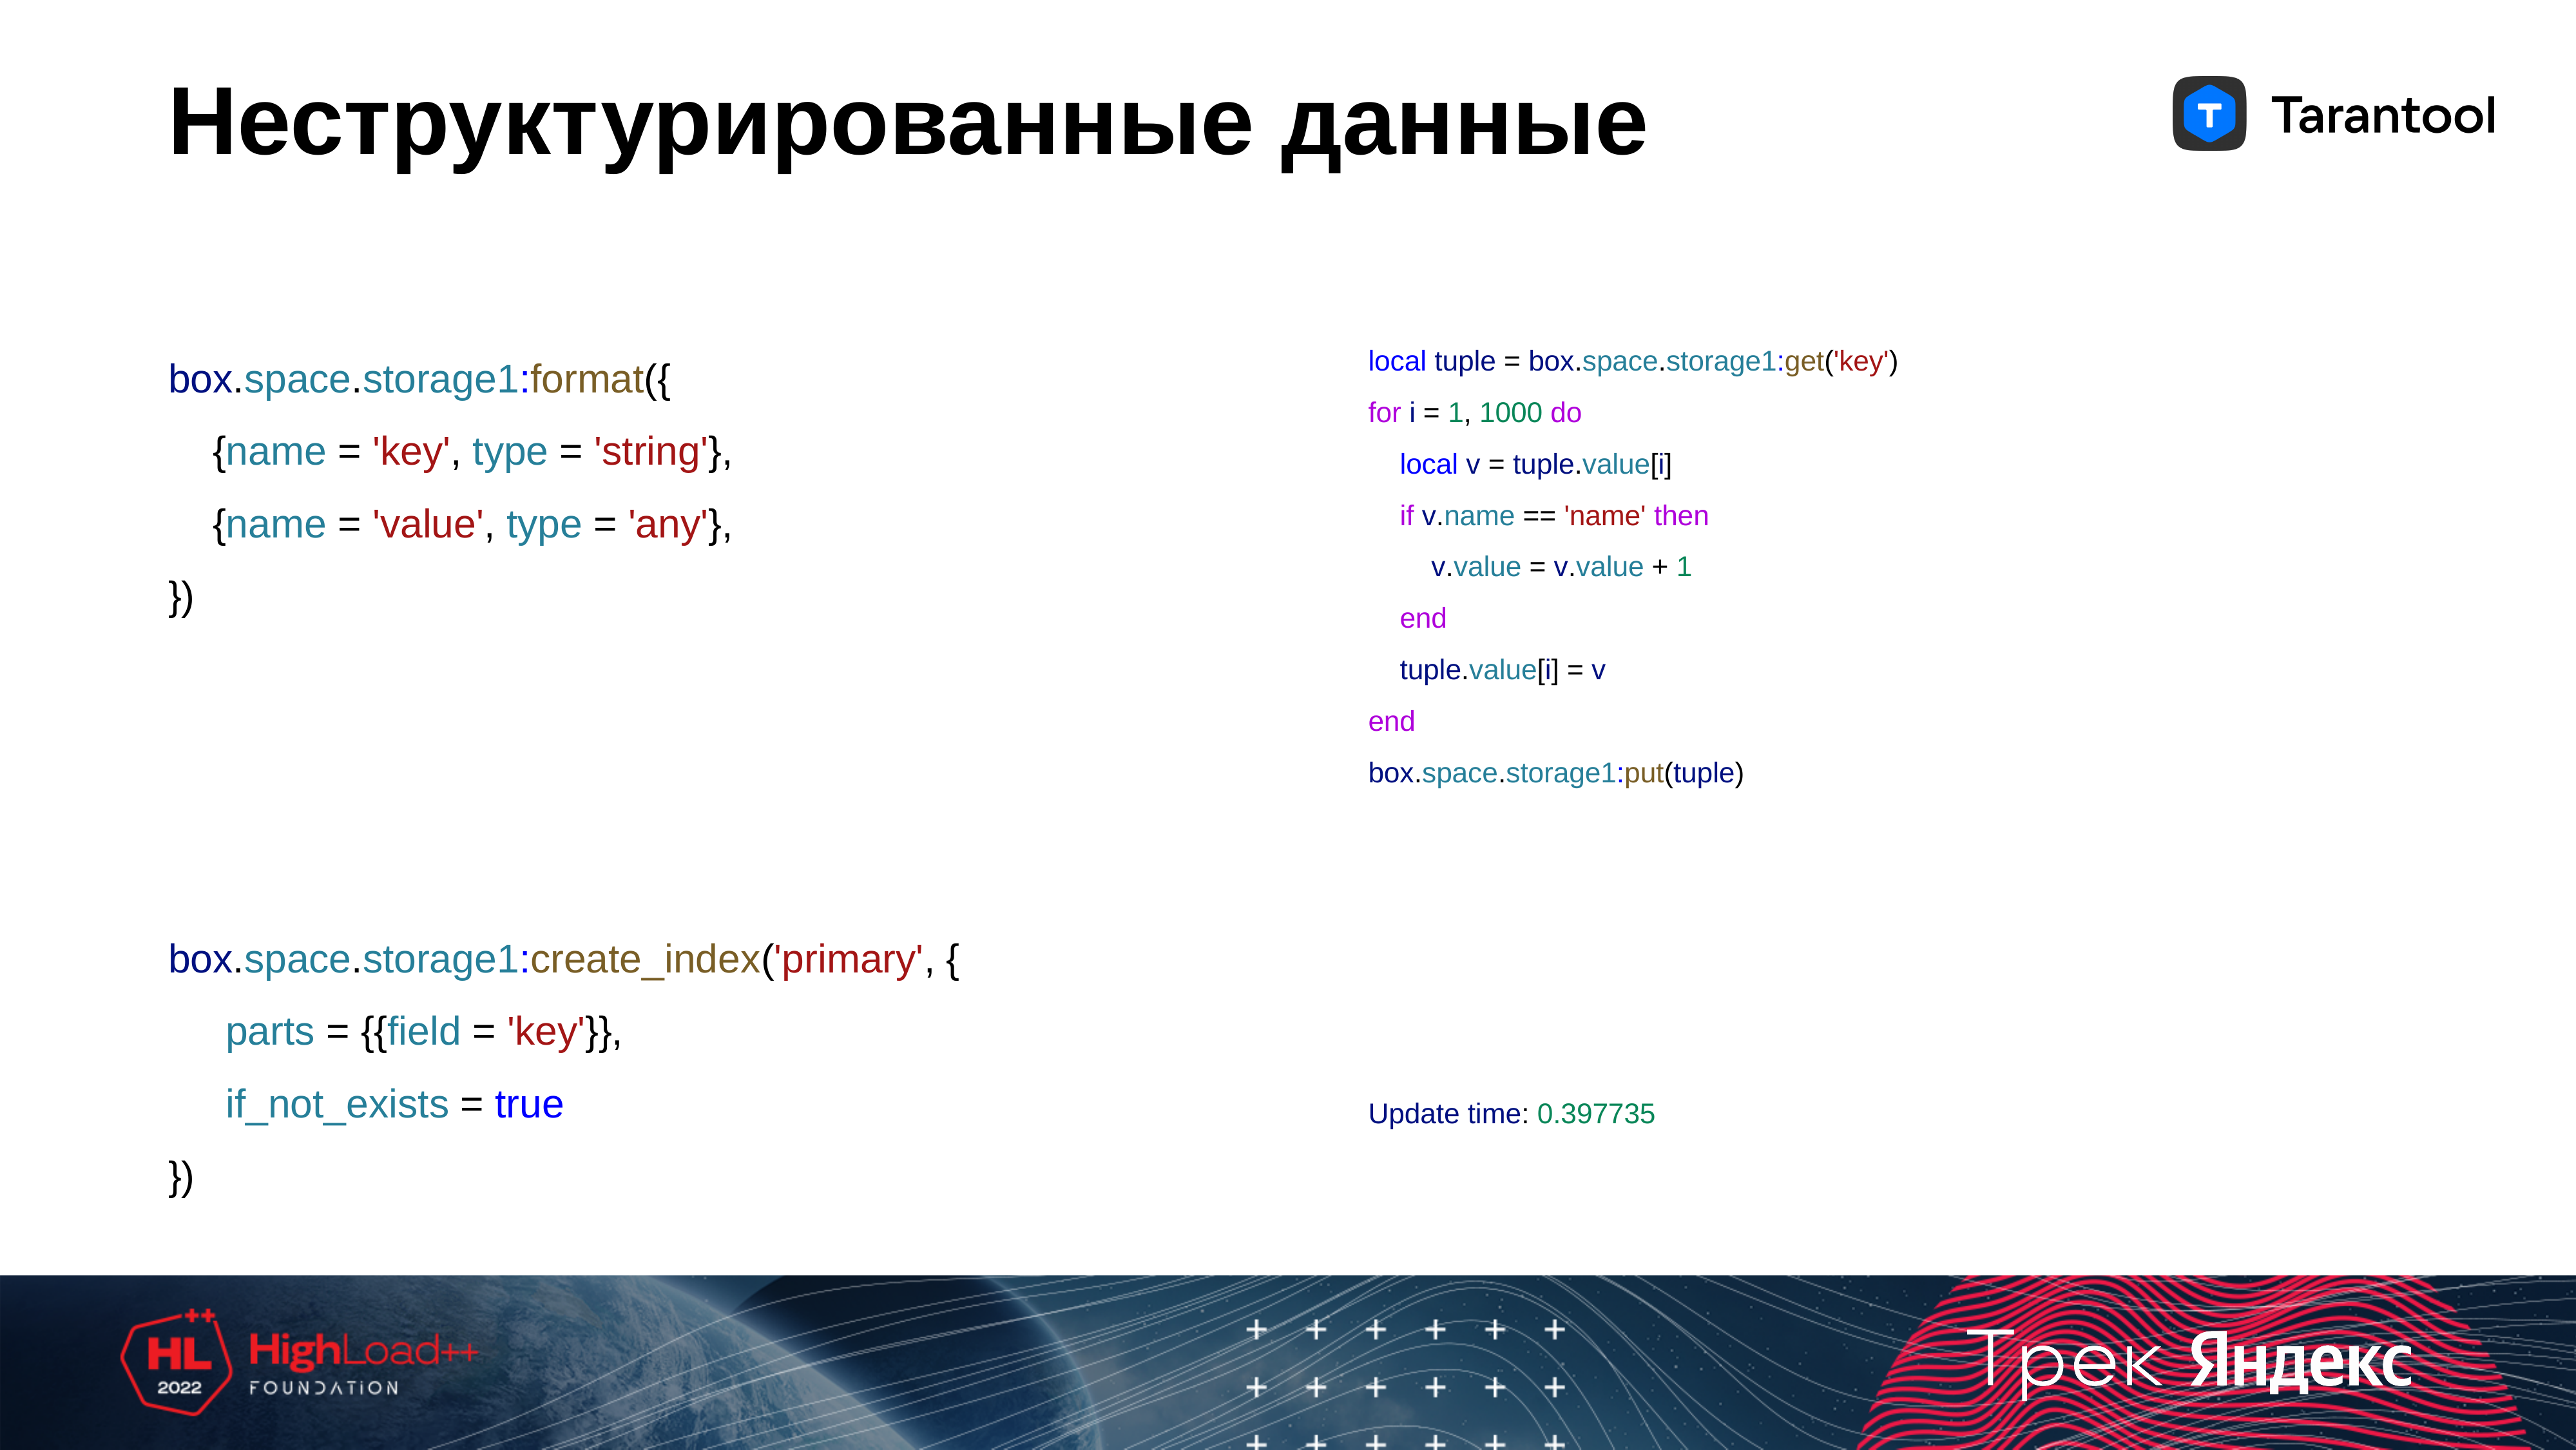

# Неструктурированные данные
local tuple = box.space.storage1:get('key')
for i = 1, 1000 do
    local v = tuple.value[i]
    if v.name == 'name' then
        v.value = v.value + 1
    end
    tuple.value[i] = v
end
box.space.storage1:put(tuple)

Update time: 0.397735

box.space.storage1:format({
    {name = 'key', type = 'string'},
    {name = 'value', type = 'any'},
})

box.space.storage1:create_index('primary', {
   parts = {{field = 'key'}},
   if_not_exists = true
})